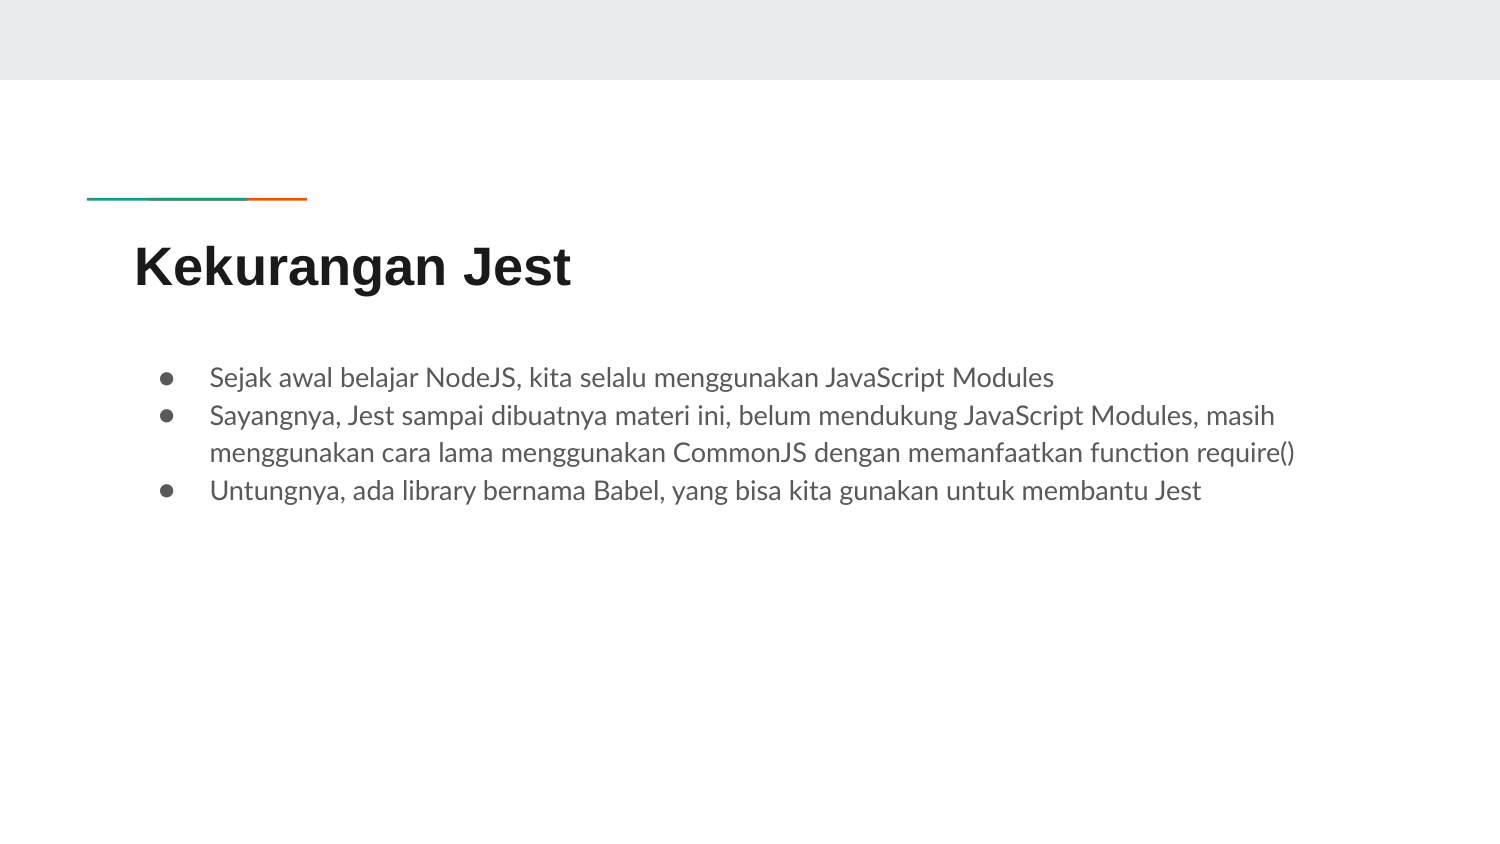

# Kekurangan Jest
Sejak awal belajar NodeJS, kita selalu menggunakan JavaScript Modules
Sayangnya, Jest sampai dibuatnya materi ini, belum mendukung JavaScript Modules, masih menggunakan cara lama menggunakan CommonJS dengan memanfaatkan function require()
Untungnya, ada library bernama Babel, yang bisa kita gunakan untuk membantu Jest